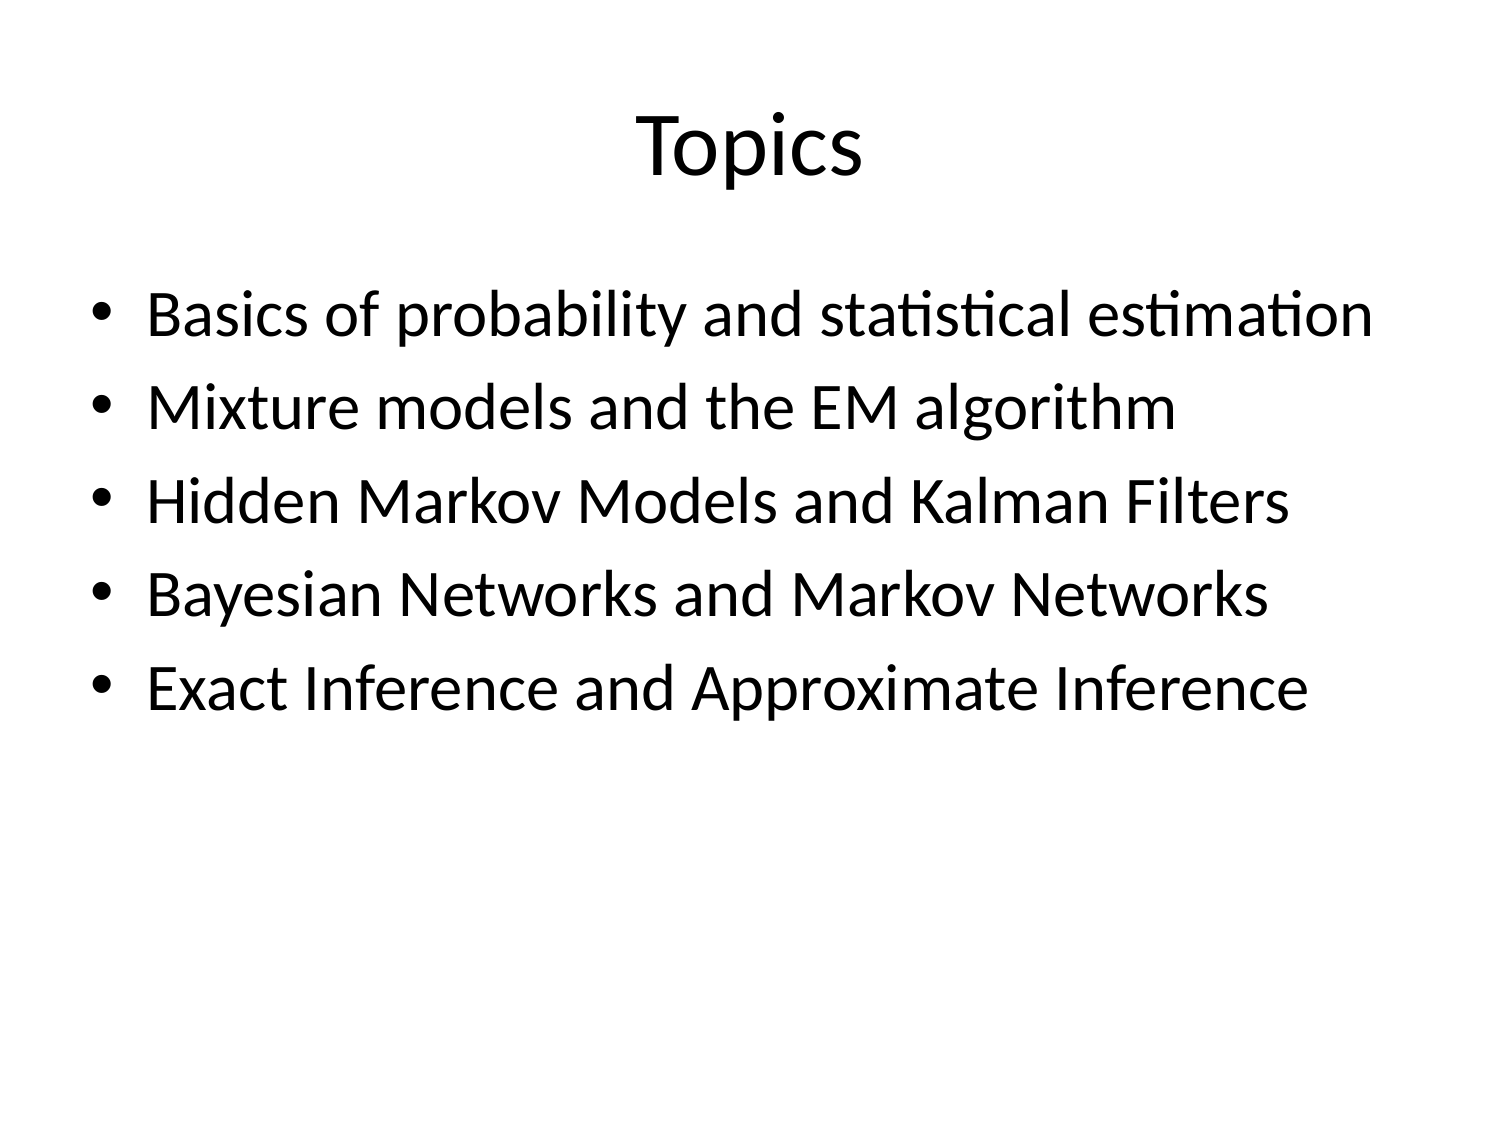

# Topics
Basics of probability and statistical estimation
Mixture models and the EM algorithm
Hidden Markov Models and Kalman Filters
Bayesian Networks and Markov Networks
Exact Inference and Approximate Inference